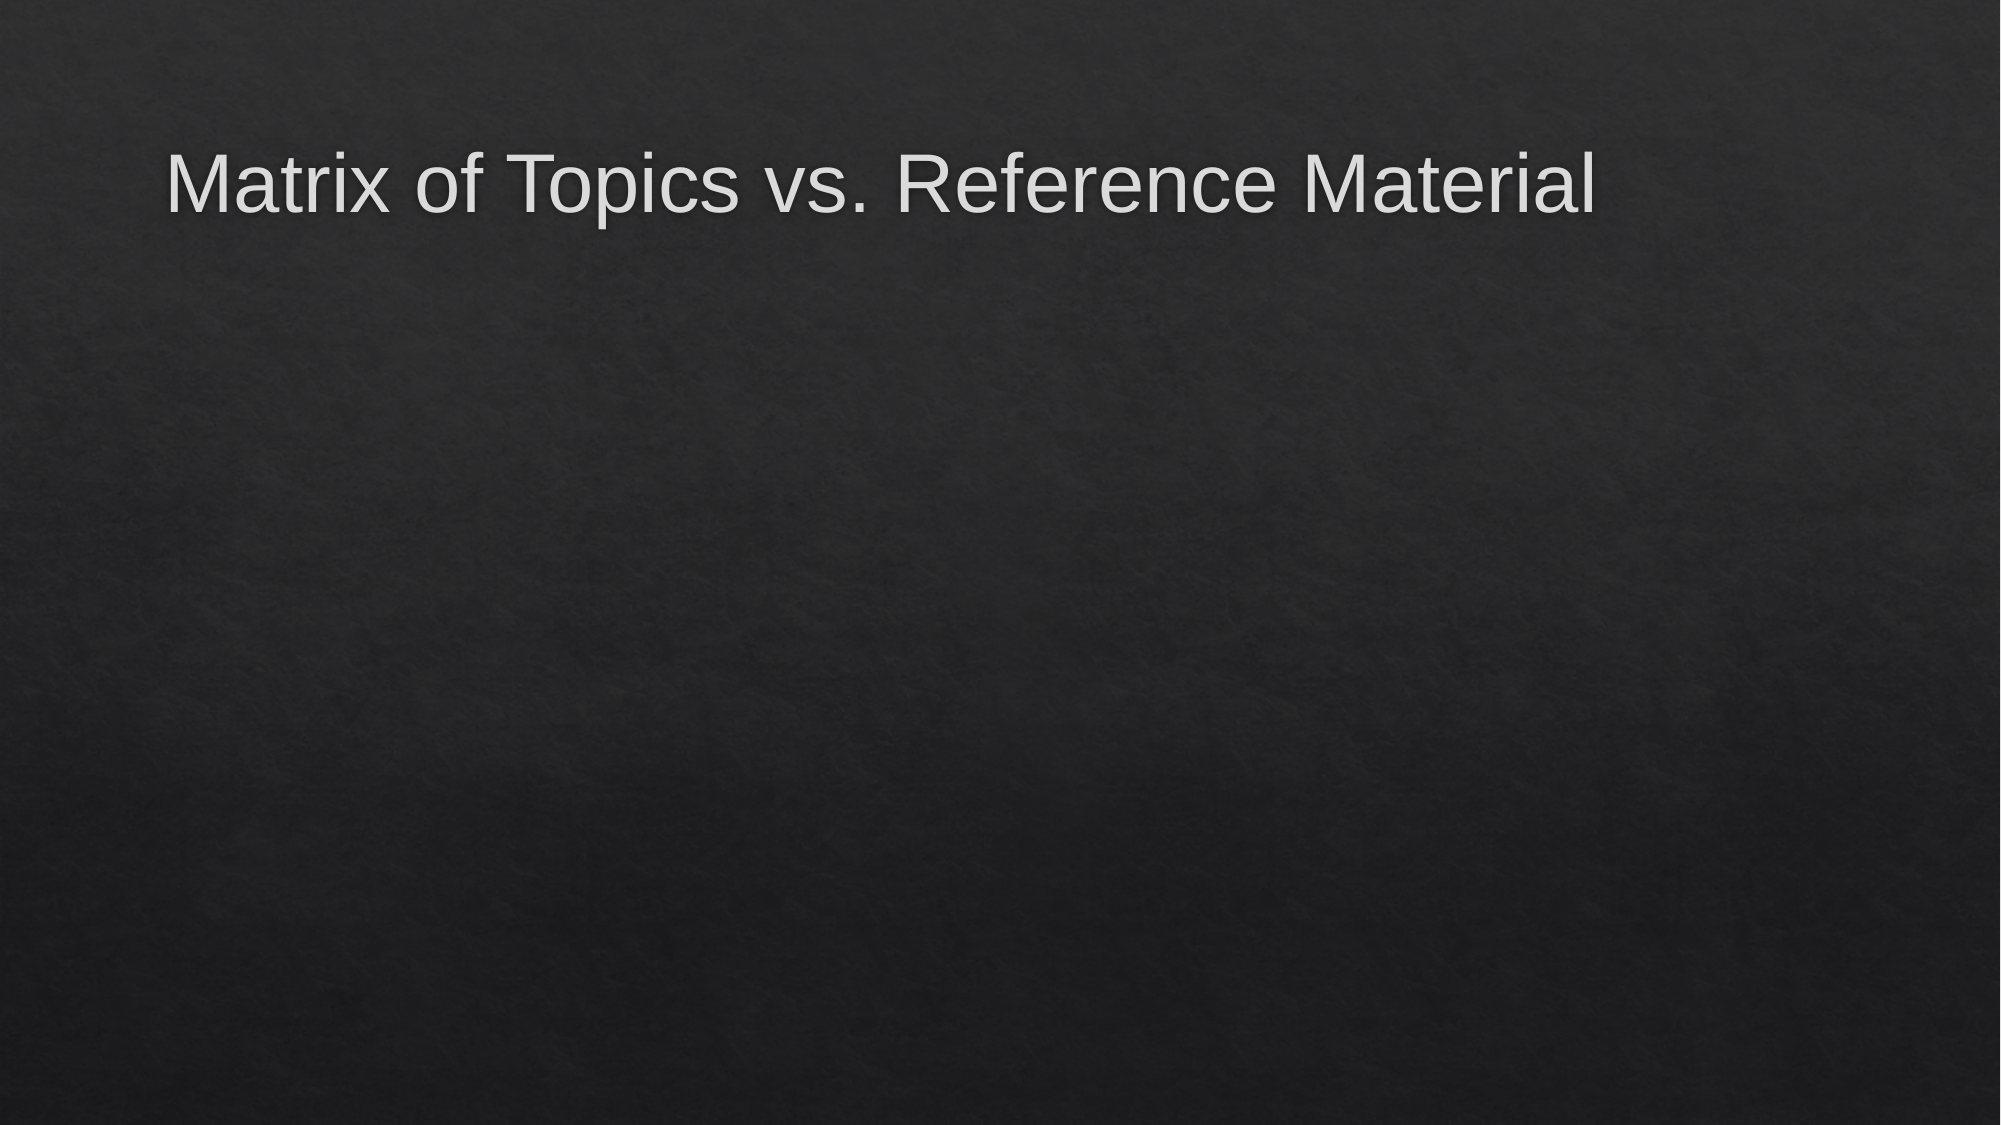

# Matrix of Topics vs. Reference Material